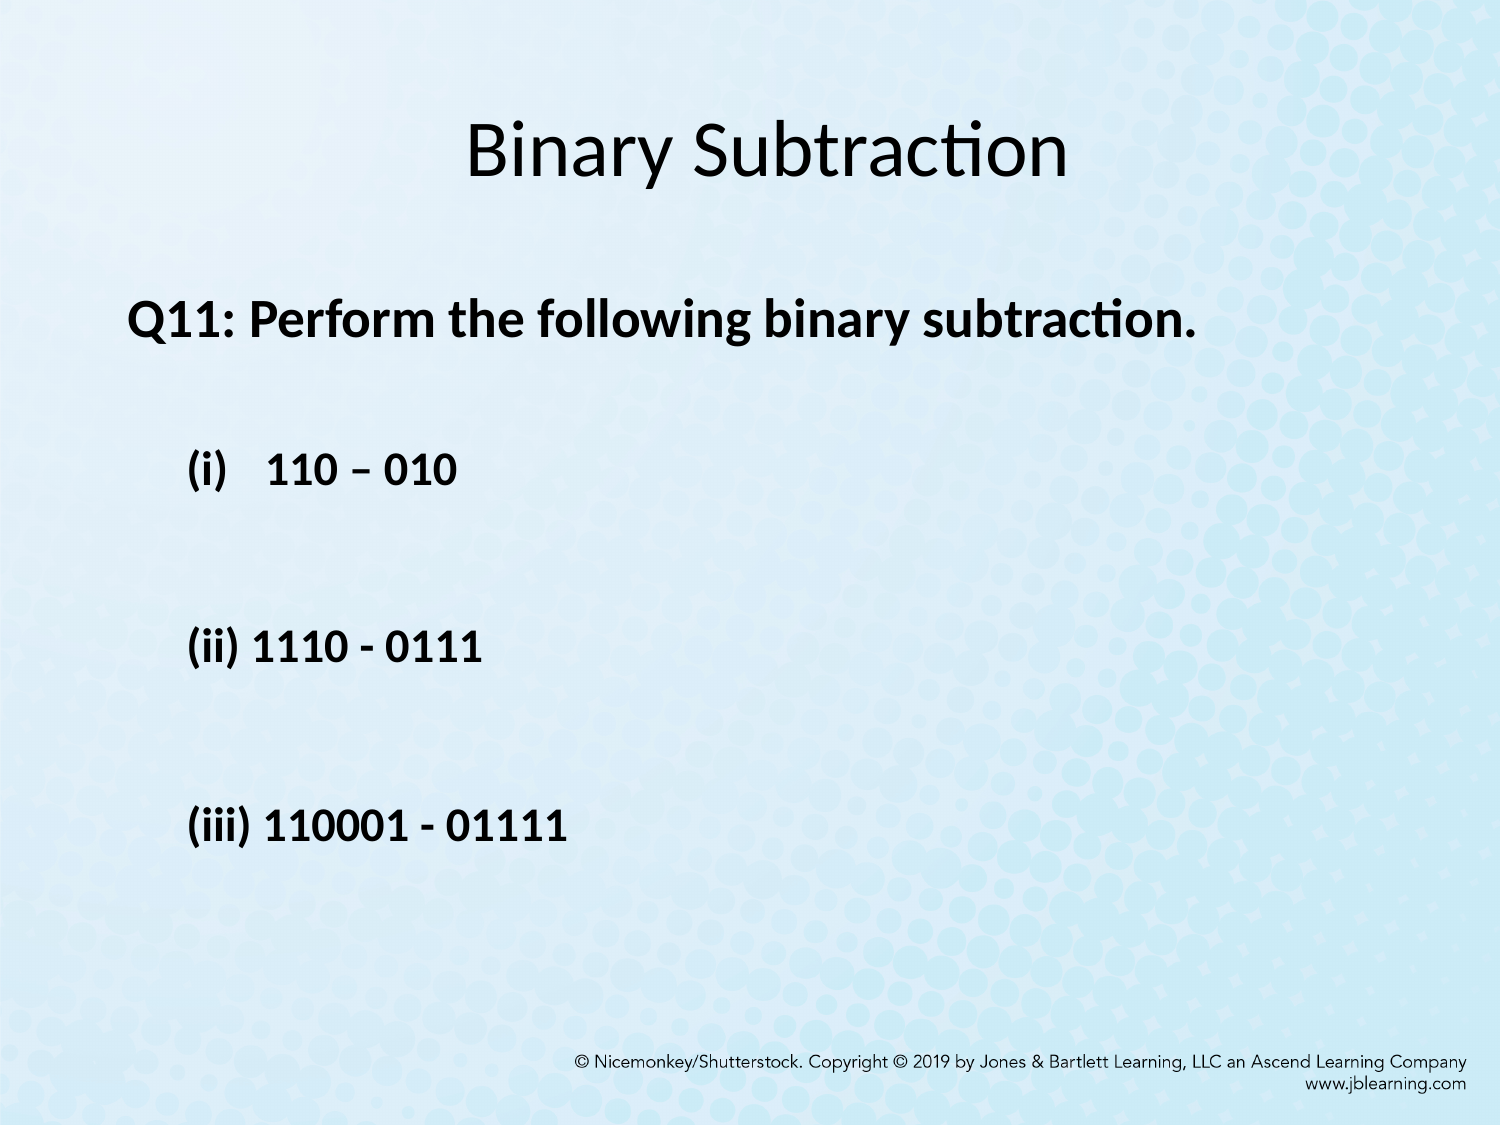

# Binary Subtraction
Q11: Perform the following binary subtraction.

110 – 010

(ii) 1110 - 0111

(iii) 110001 - 01111